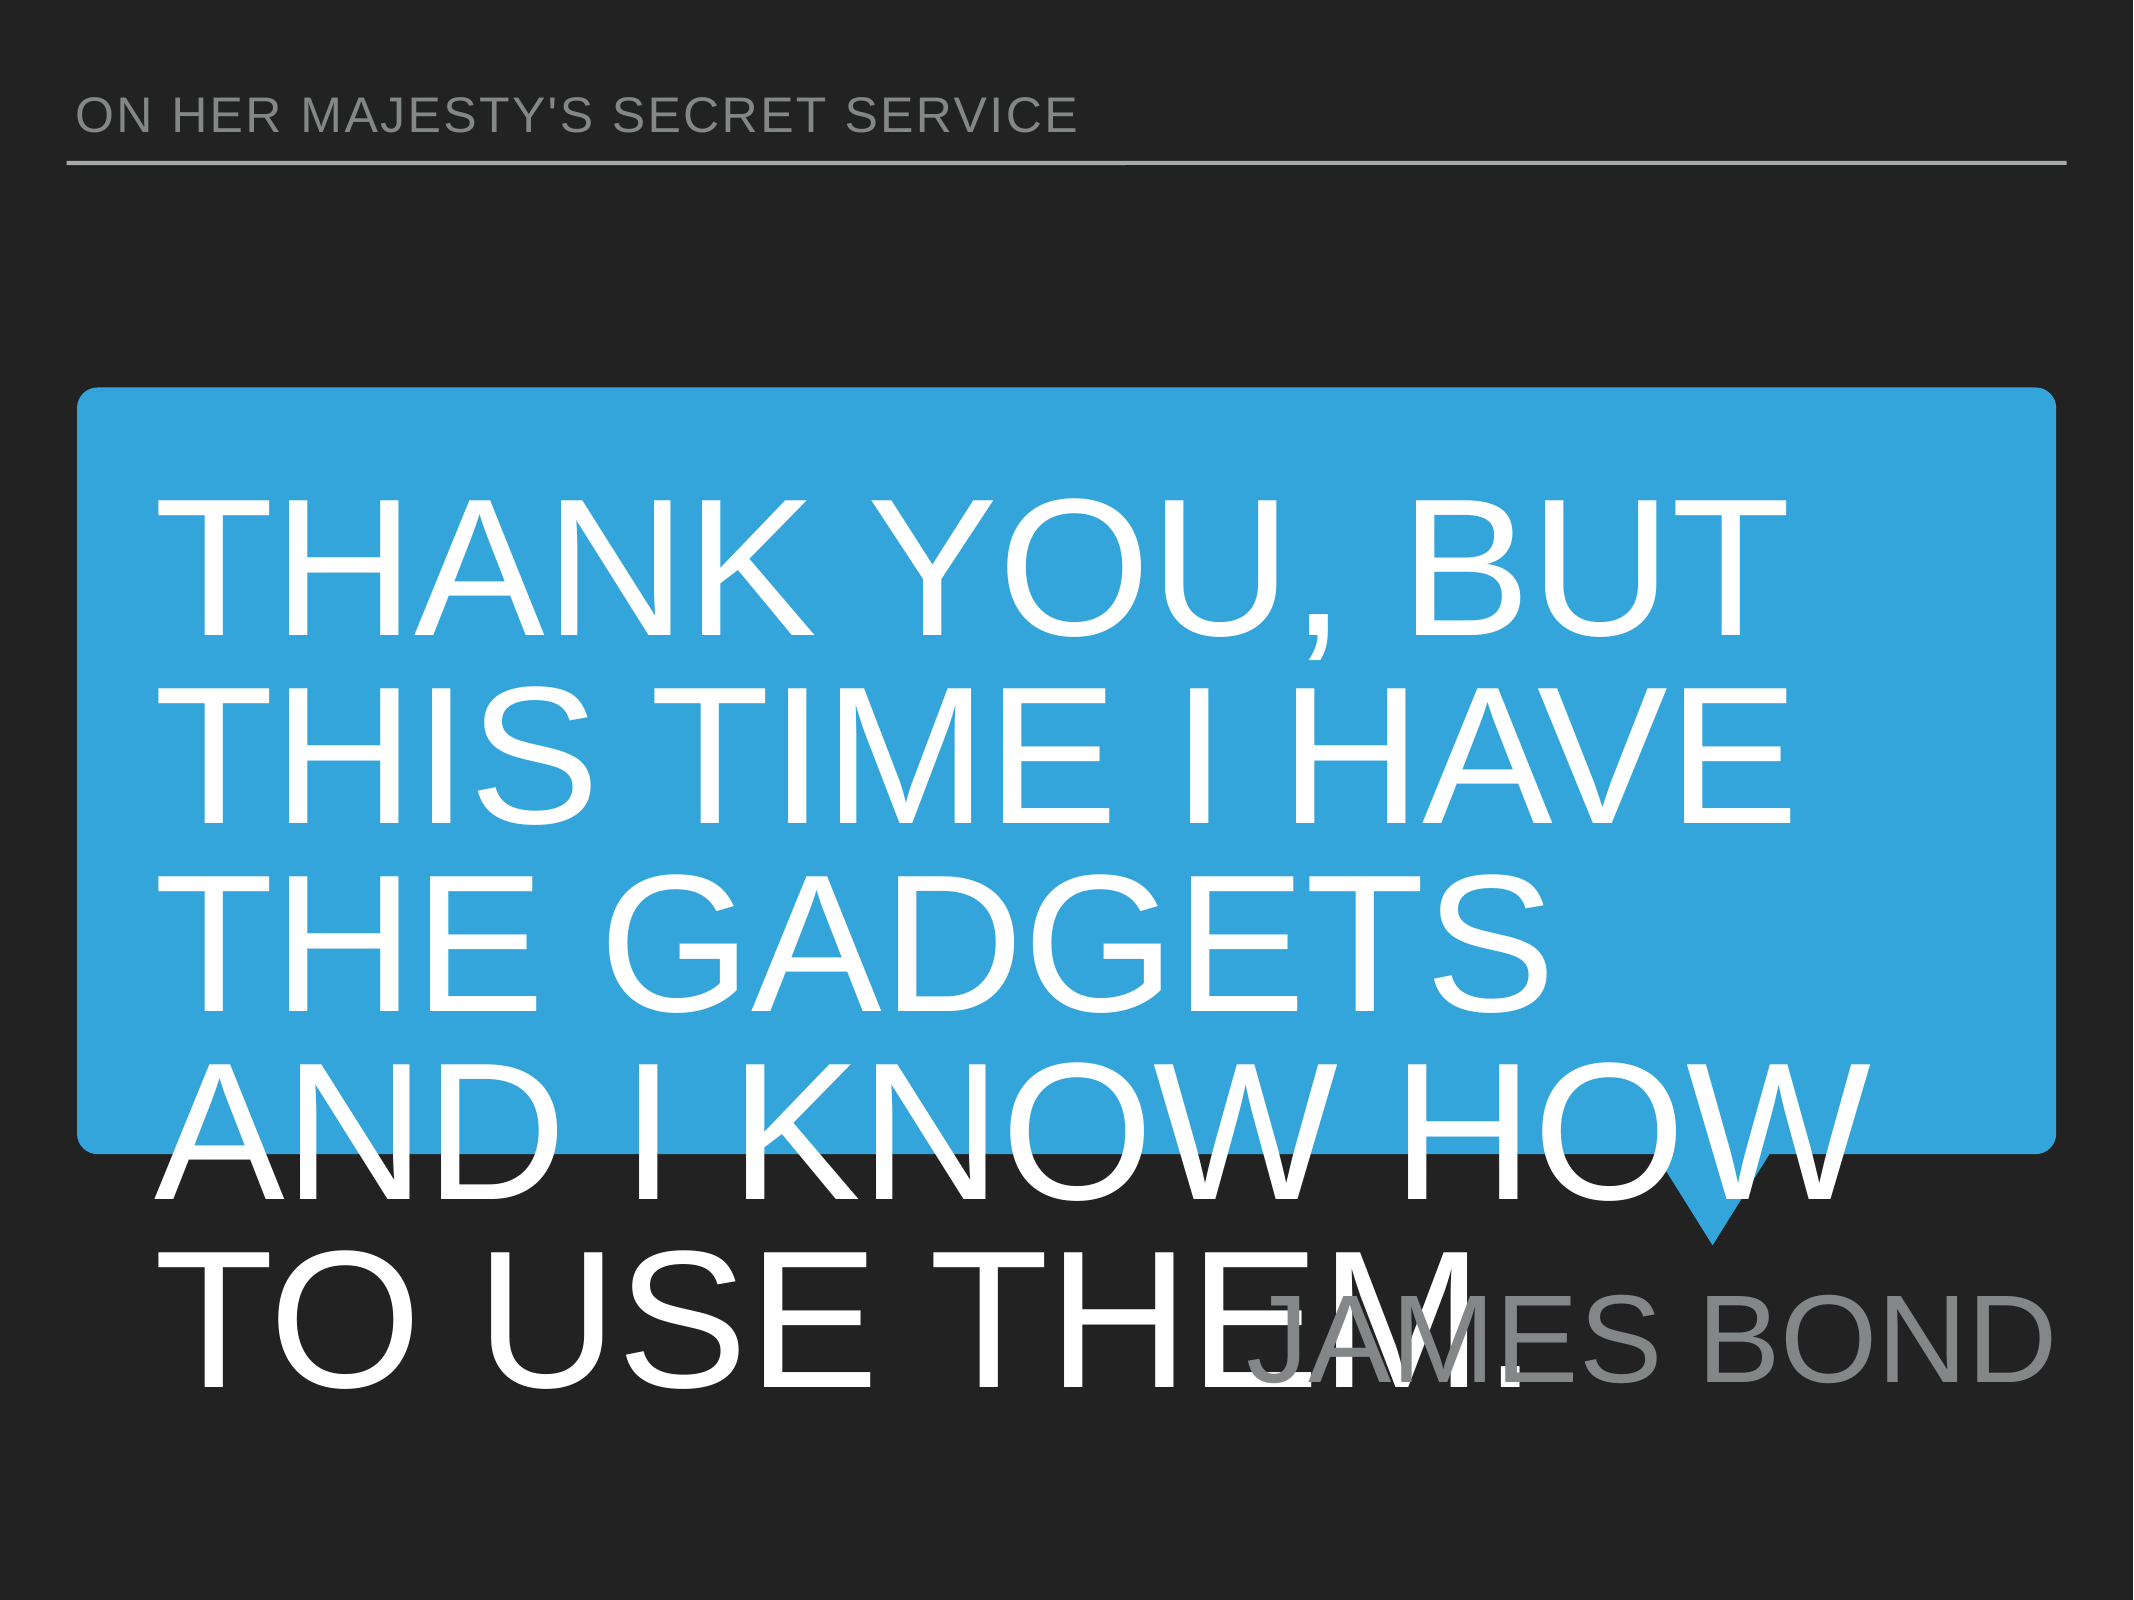

On Her Majesty's Secret Service
Thank you, but this time I have the gadgets and I know how to use them.
JAMES BOND